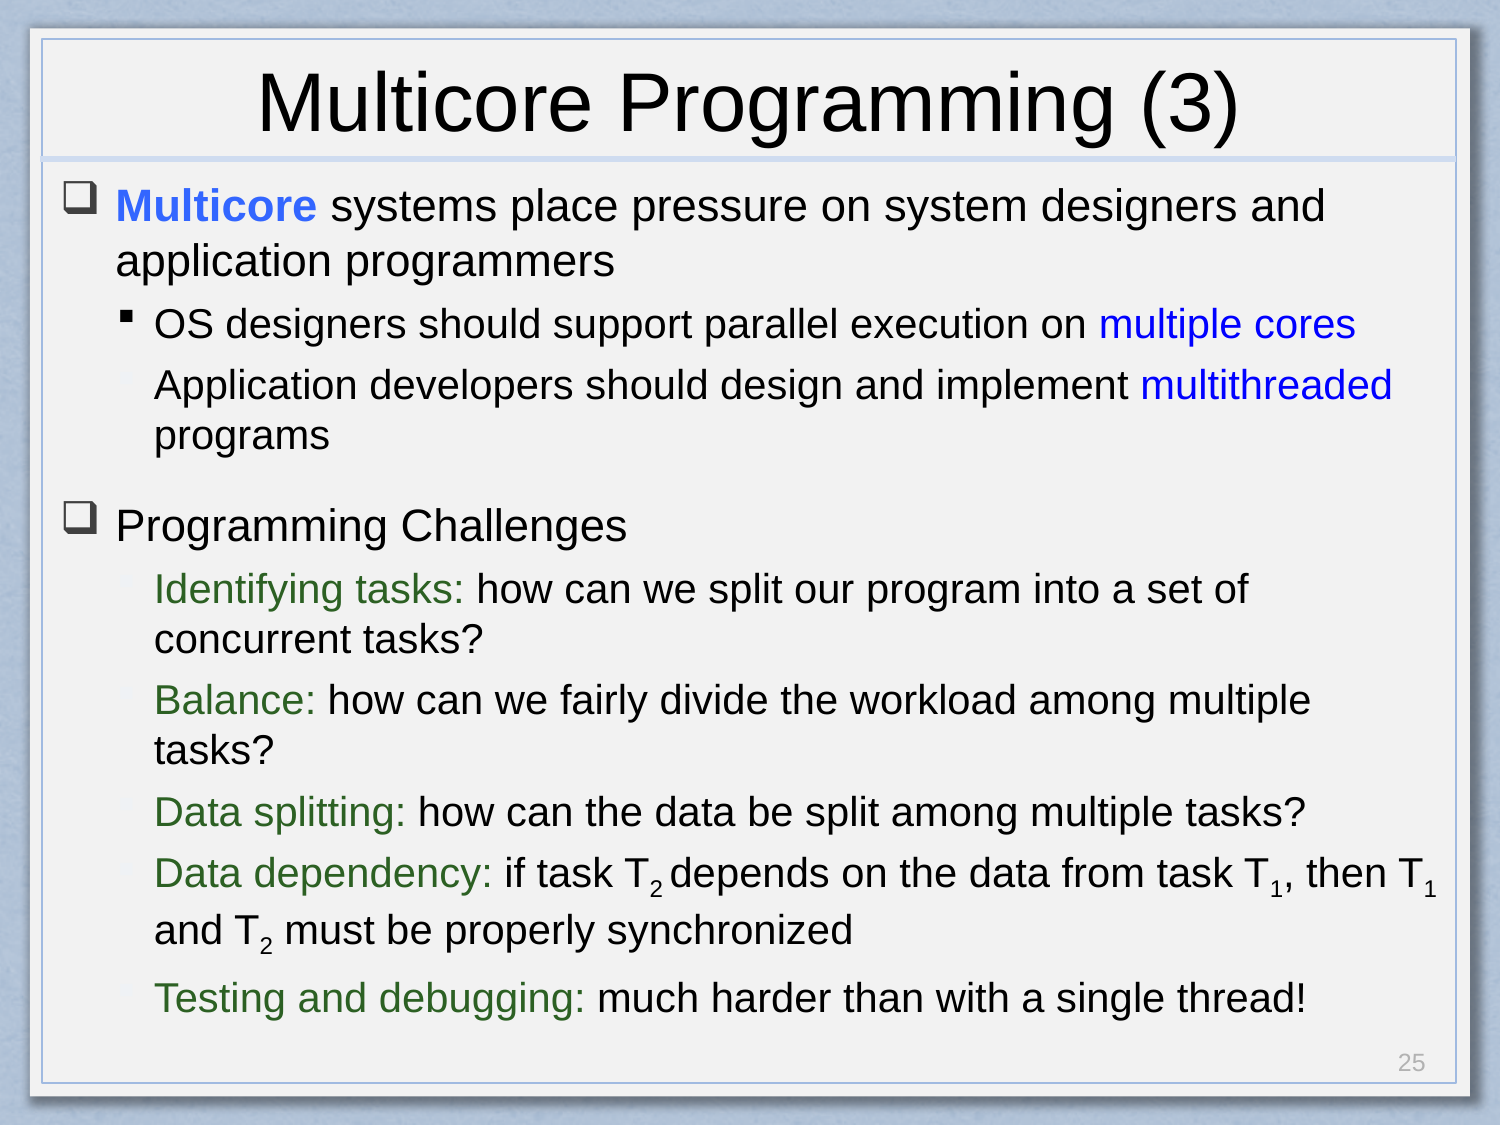

# Multicore Programming (3)
Multicore systems place pressure on system designers and application programmers
OS designers should support parallel execution on multiple cores
Application developers should design and implement multithreaded programs
Programming Challenges
Identifying tasks: how can we split our program into a set of concurrent tasks?
Balance: how can we fairly divide the workload among multiple tasks?
Data splitting: how can the data be split among multiple tasks?
Data dependency: if task T2 depends on the data from task T1, then T1 and T2 must be properly synchronized
Testing and debugging: much harder than with a single thread!

25